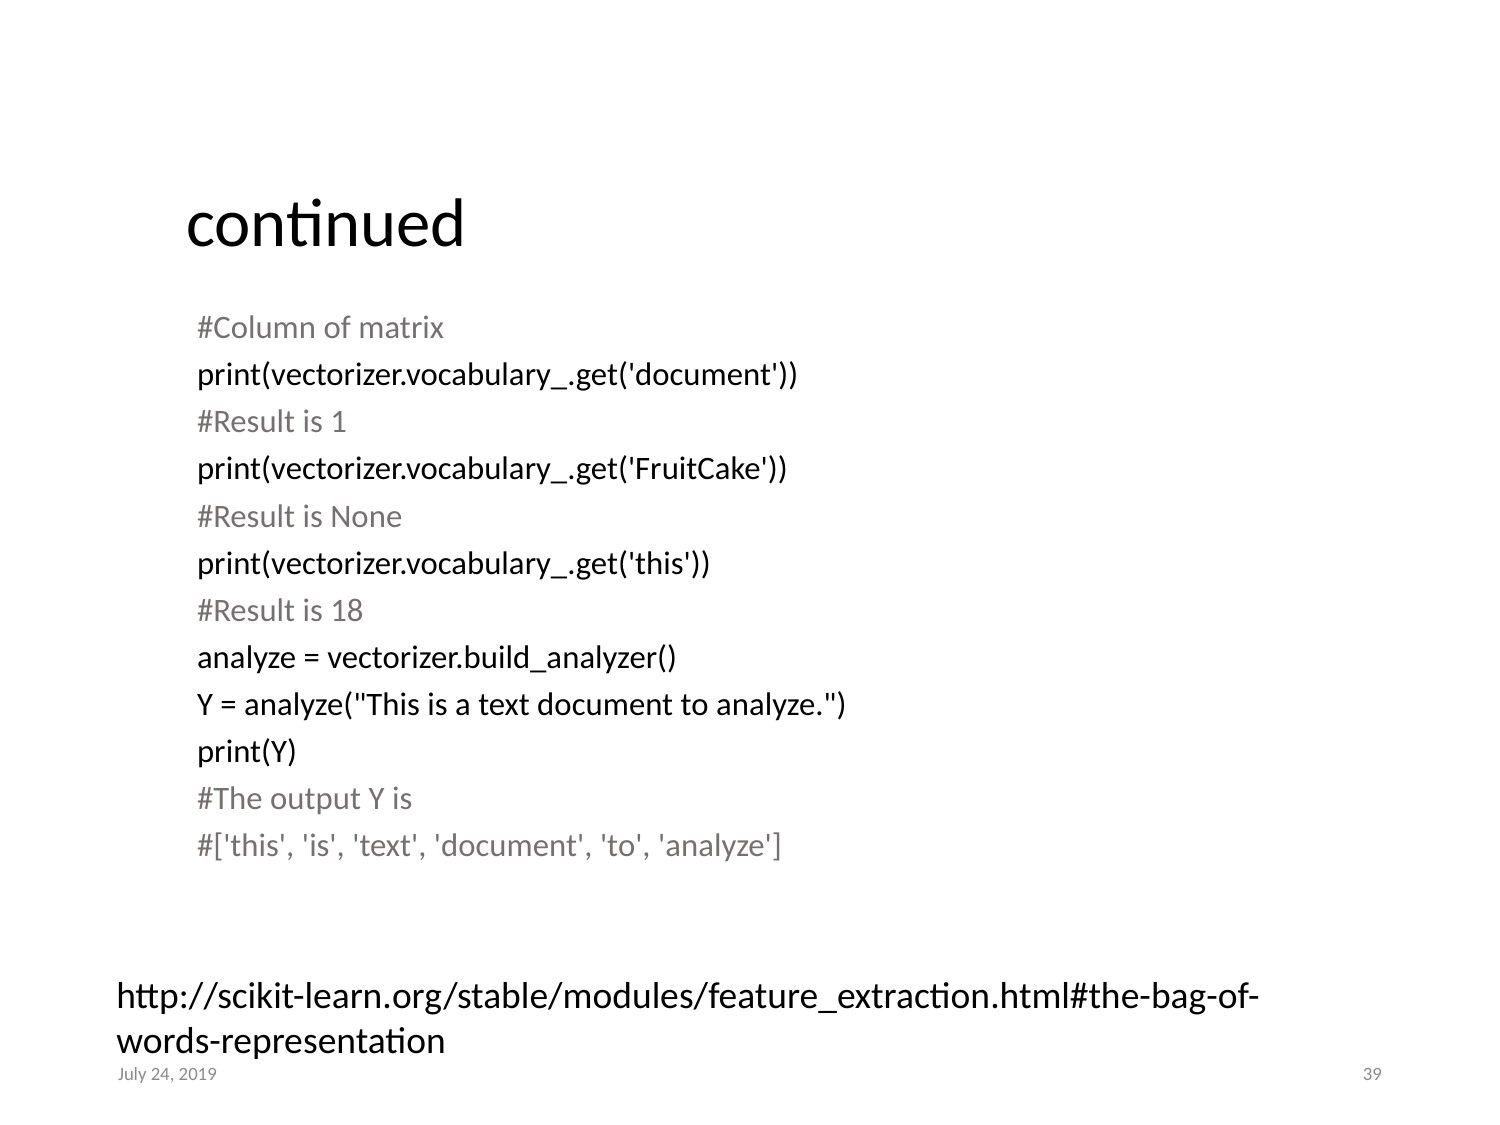

# continued
#Column of matrix
print(vectorizer.vocabulary_.get('document'))
#Result is 1
print(vectorizer.vocabulary_.get('FruitCake'))
#Result is None
print(vectorizer.vocabulary_.get('this'))
#Result is 18
analyze = vectorizer.build_analyzer()
Y = analyze("This is a text document to analyze.")
print(Y)
#The output Y is
#['this', 'is', 'text', 'document', 'to', 'analyze']

http://scikit-learn.org/stable/modules/feature_extraction.html#the-bag-of-words-representation
July 24, 2019
39